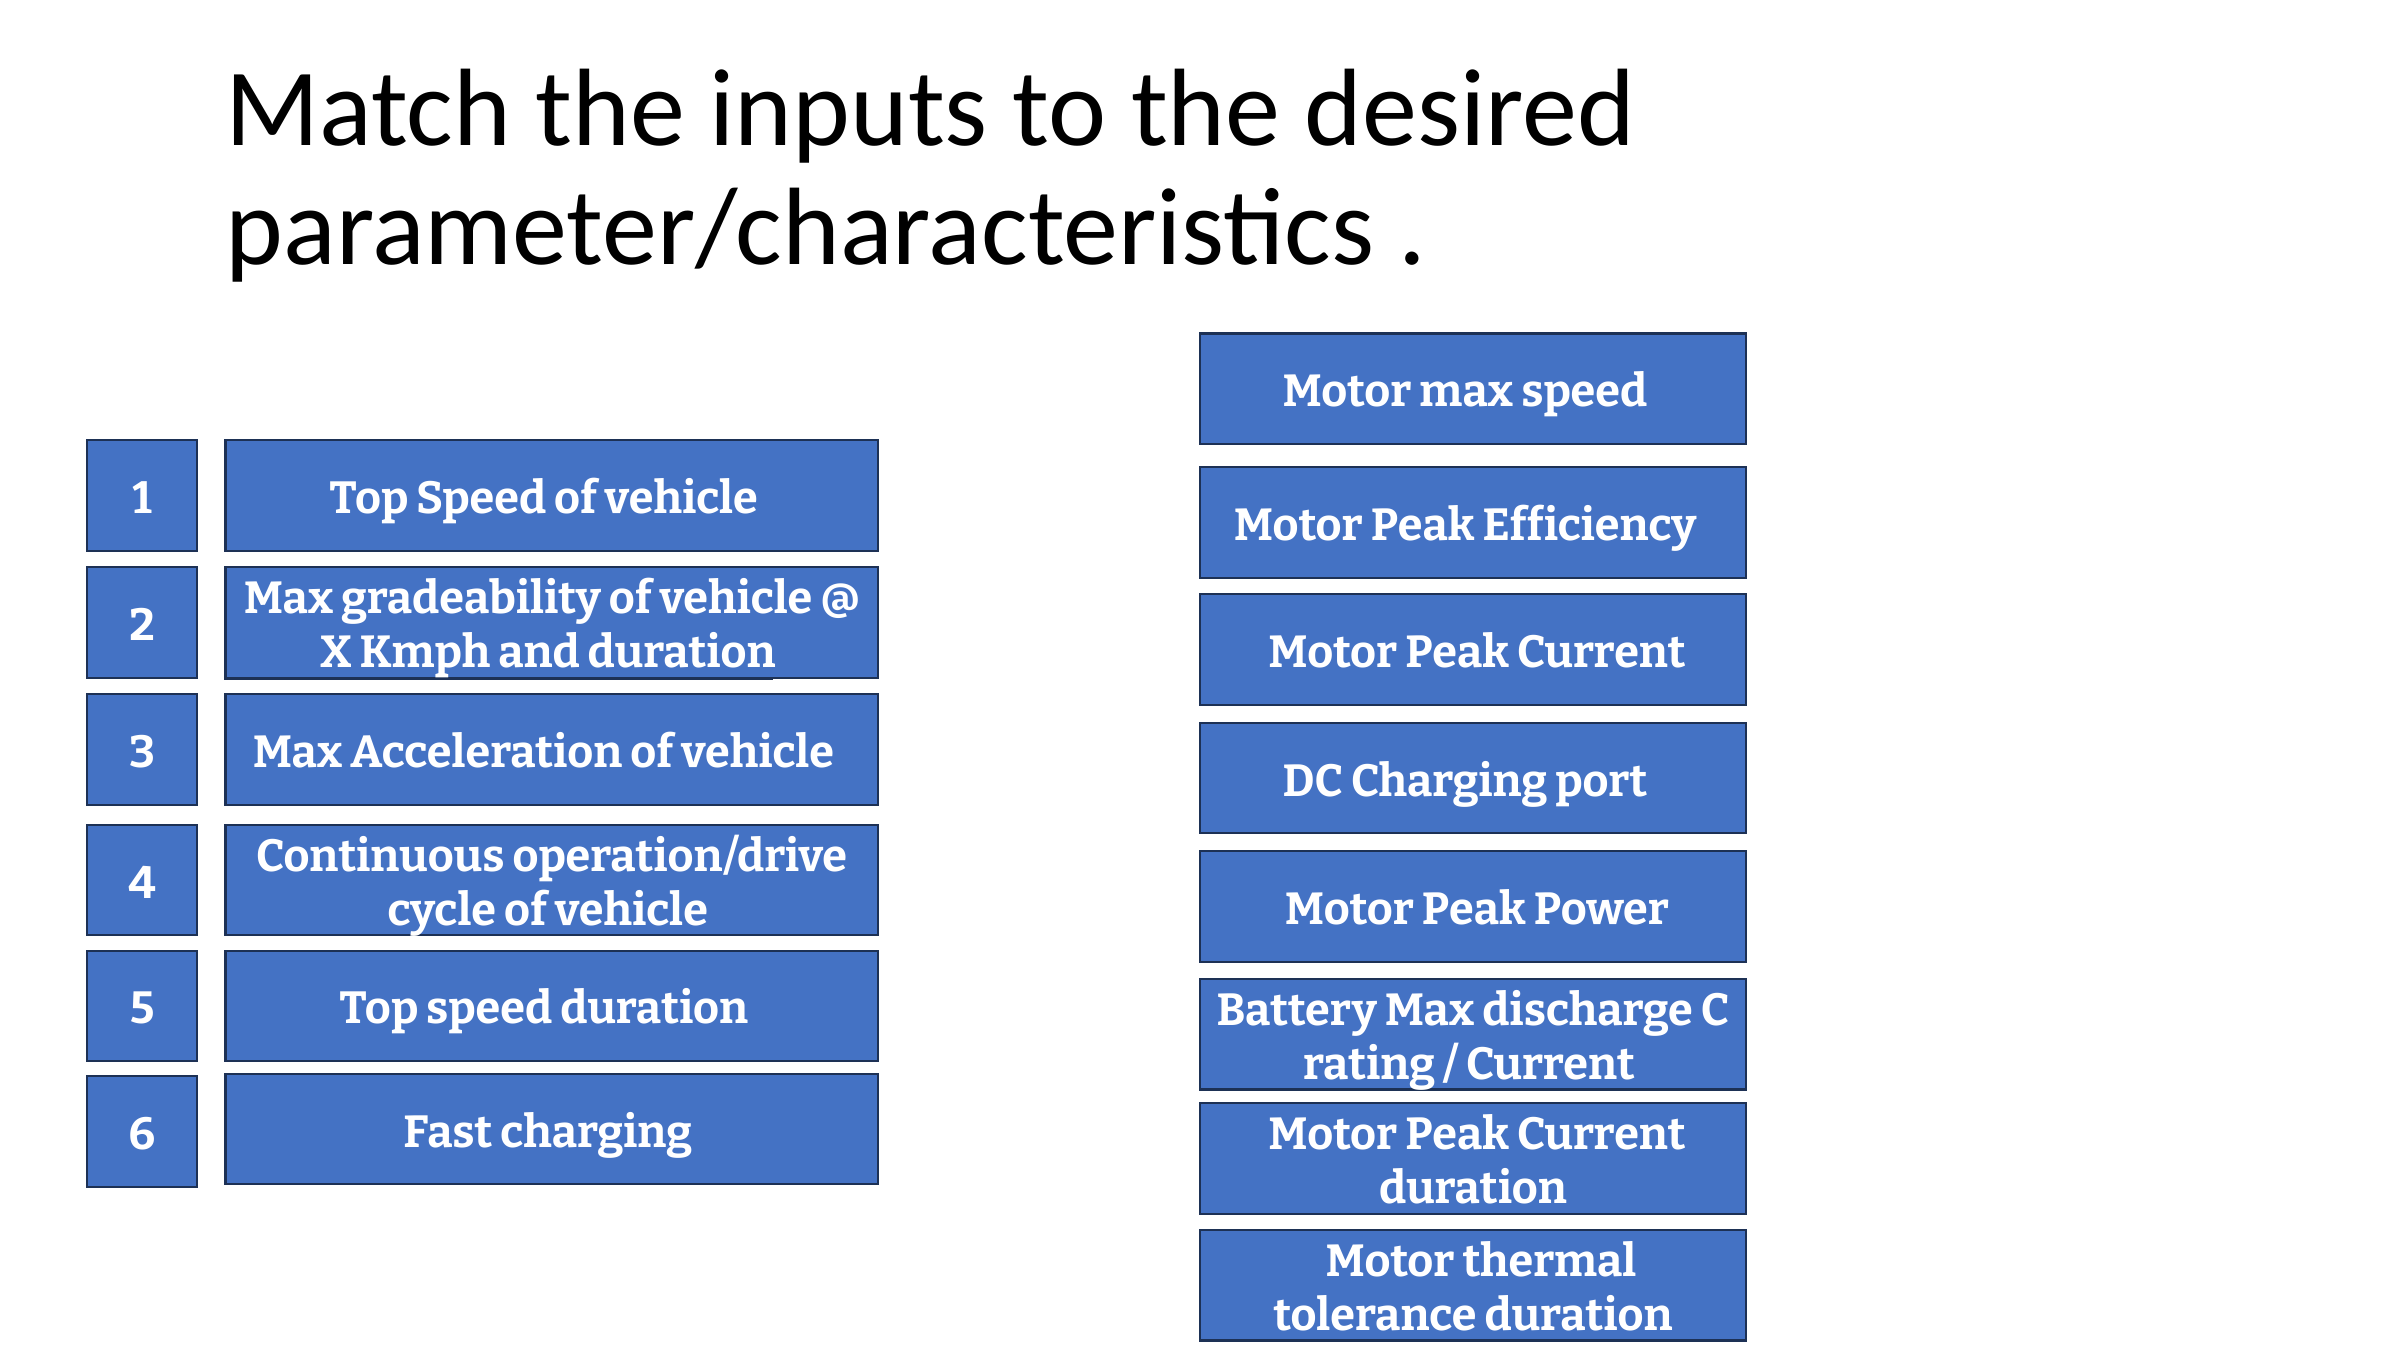

# Match the inputs to the desired parameter/characteristics .

Motor max speed
1
1
Top Speed of vehicle
Motor Peak Efficiency
4
2
Max gradeability of vehicle @ X Kmph and duration
Max gradeability of Vehicle
  Motor Peak Current
2
3
Max Acceleration of vehicle
DC Charging port
6
4
Continuous operation/drive cycle of vehicle
3
  Motor Peak Power
5
Top speed duration
Battery Max discharge C rating / Current
2
Fast charging
6
  Motor Peak Current  duration
2
5
  Motor thermal tolerance duration